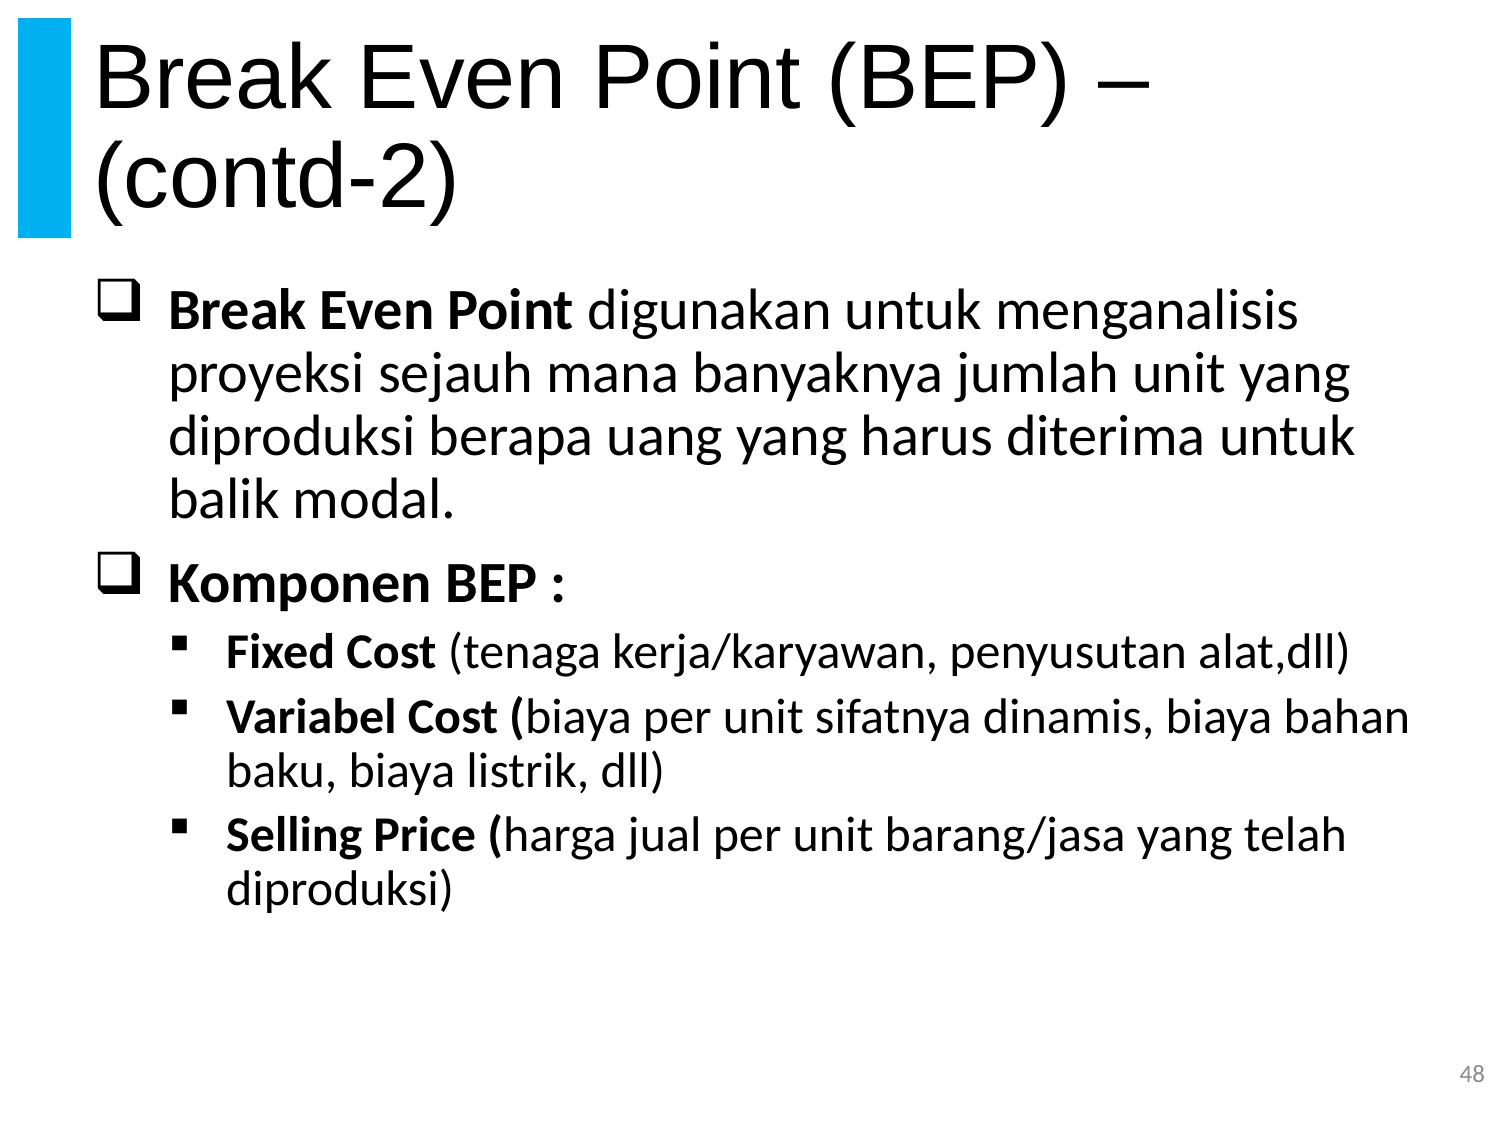

# Break Even Point (BEP) – (contd-2)
Break Even Point digunakan untuk menganalisis proyeksi sejauh mana banyaknya jumlah unit yang diproduksi berapa uang yang harus diterima untuk balik modal.
Komponen BEP :
Fixed Cost (tenaga kerja/karyawan, penyusutan alat,dll)
Variabel Cost (biaya per unit sifatnya dinamis, biaya bahan baku, biaya listrik, dll)
Selling Price (harga jual per unit barang/jasa yang telah diproduksi)

48